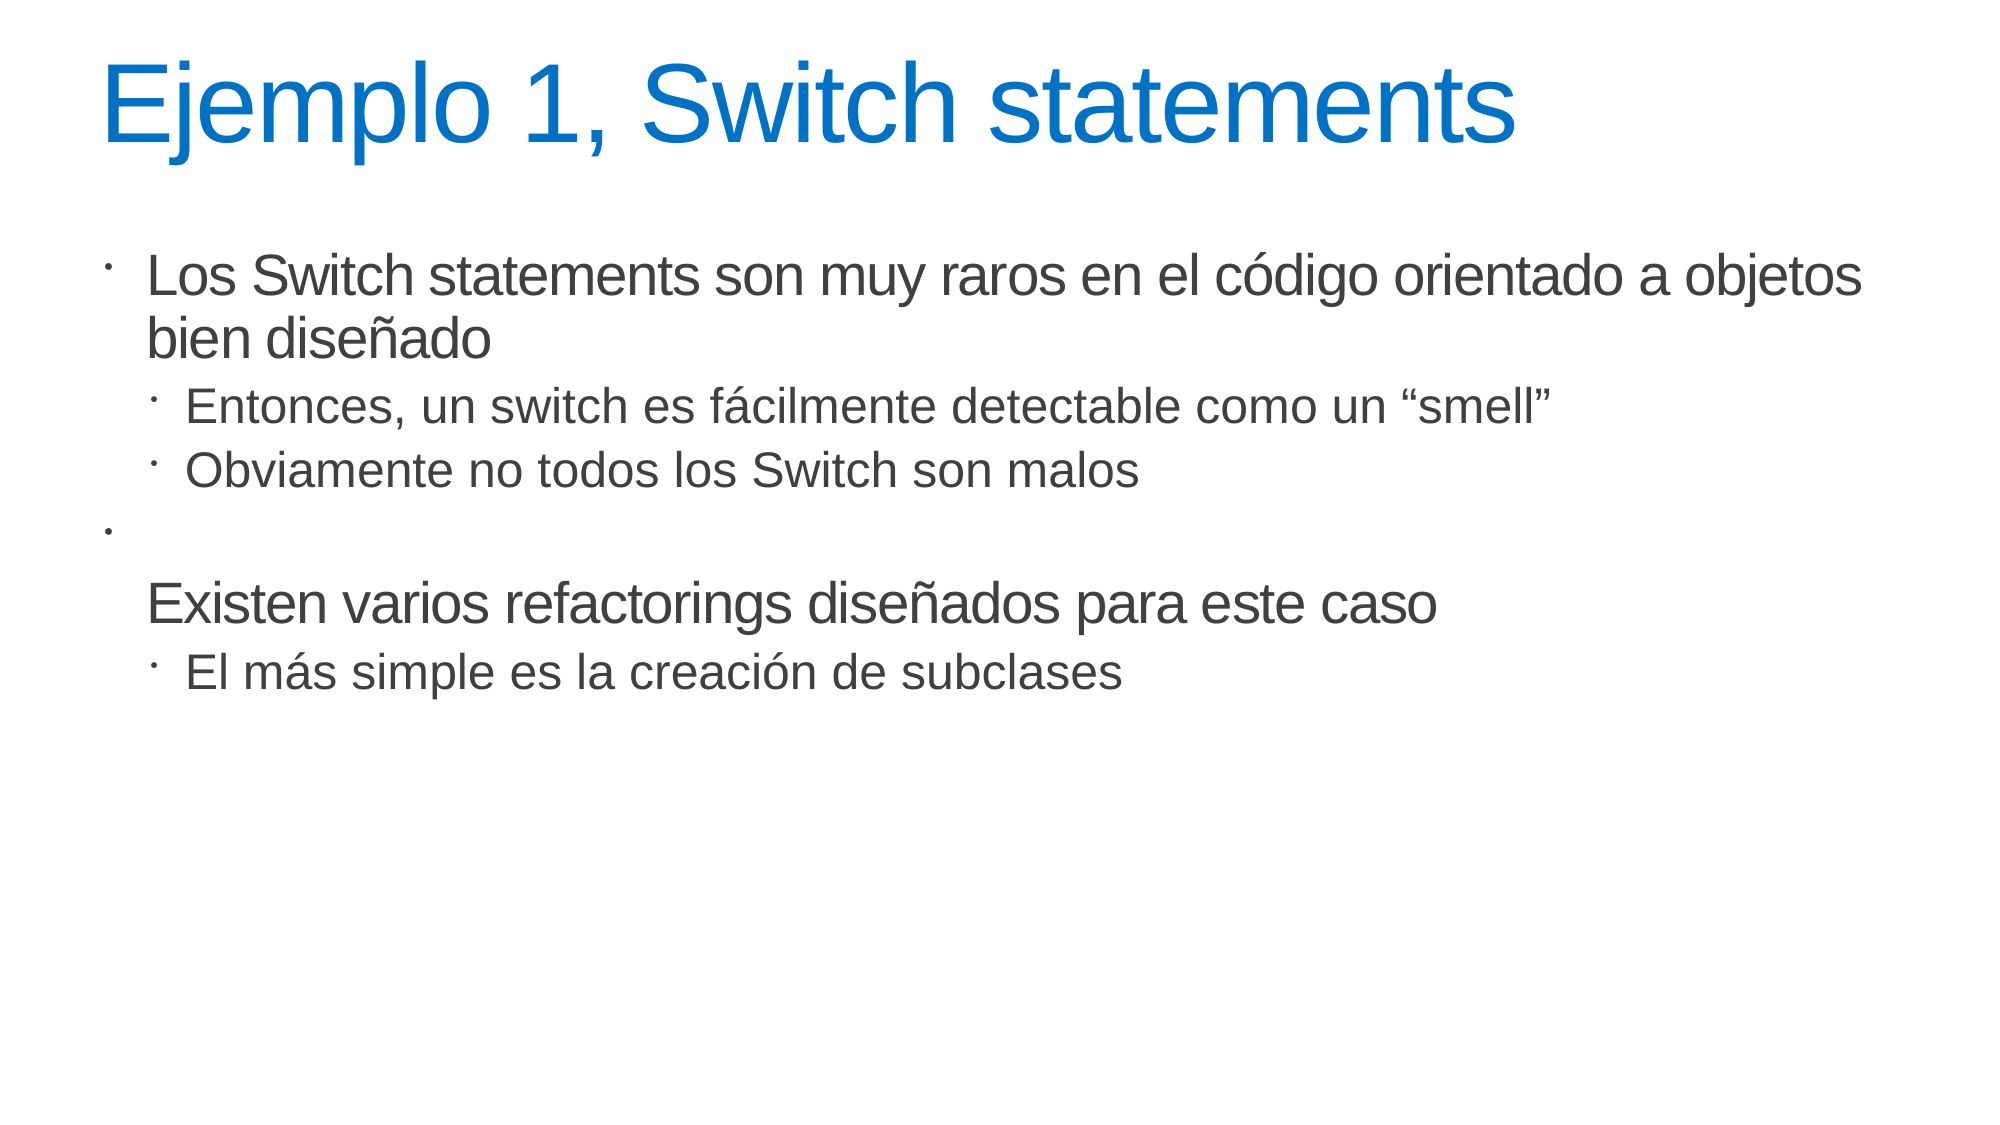

# Ejemplo 1, Switch statements
Los Switch statements son muy raros en el código orientado a objetos bien diseñado
Entonces, un switch es fácilmente detectable como un “smell”
Obviamente no todos los Switch son malos
Existen varios refactorings diseñados para este caso
El más simple es la creación de subclases